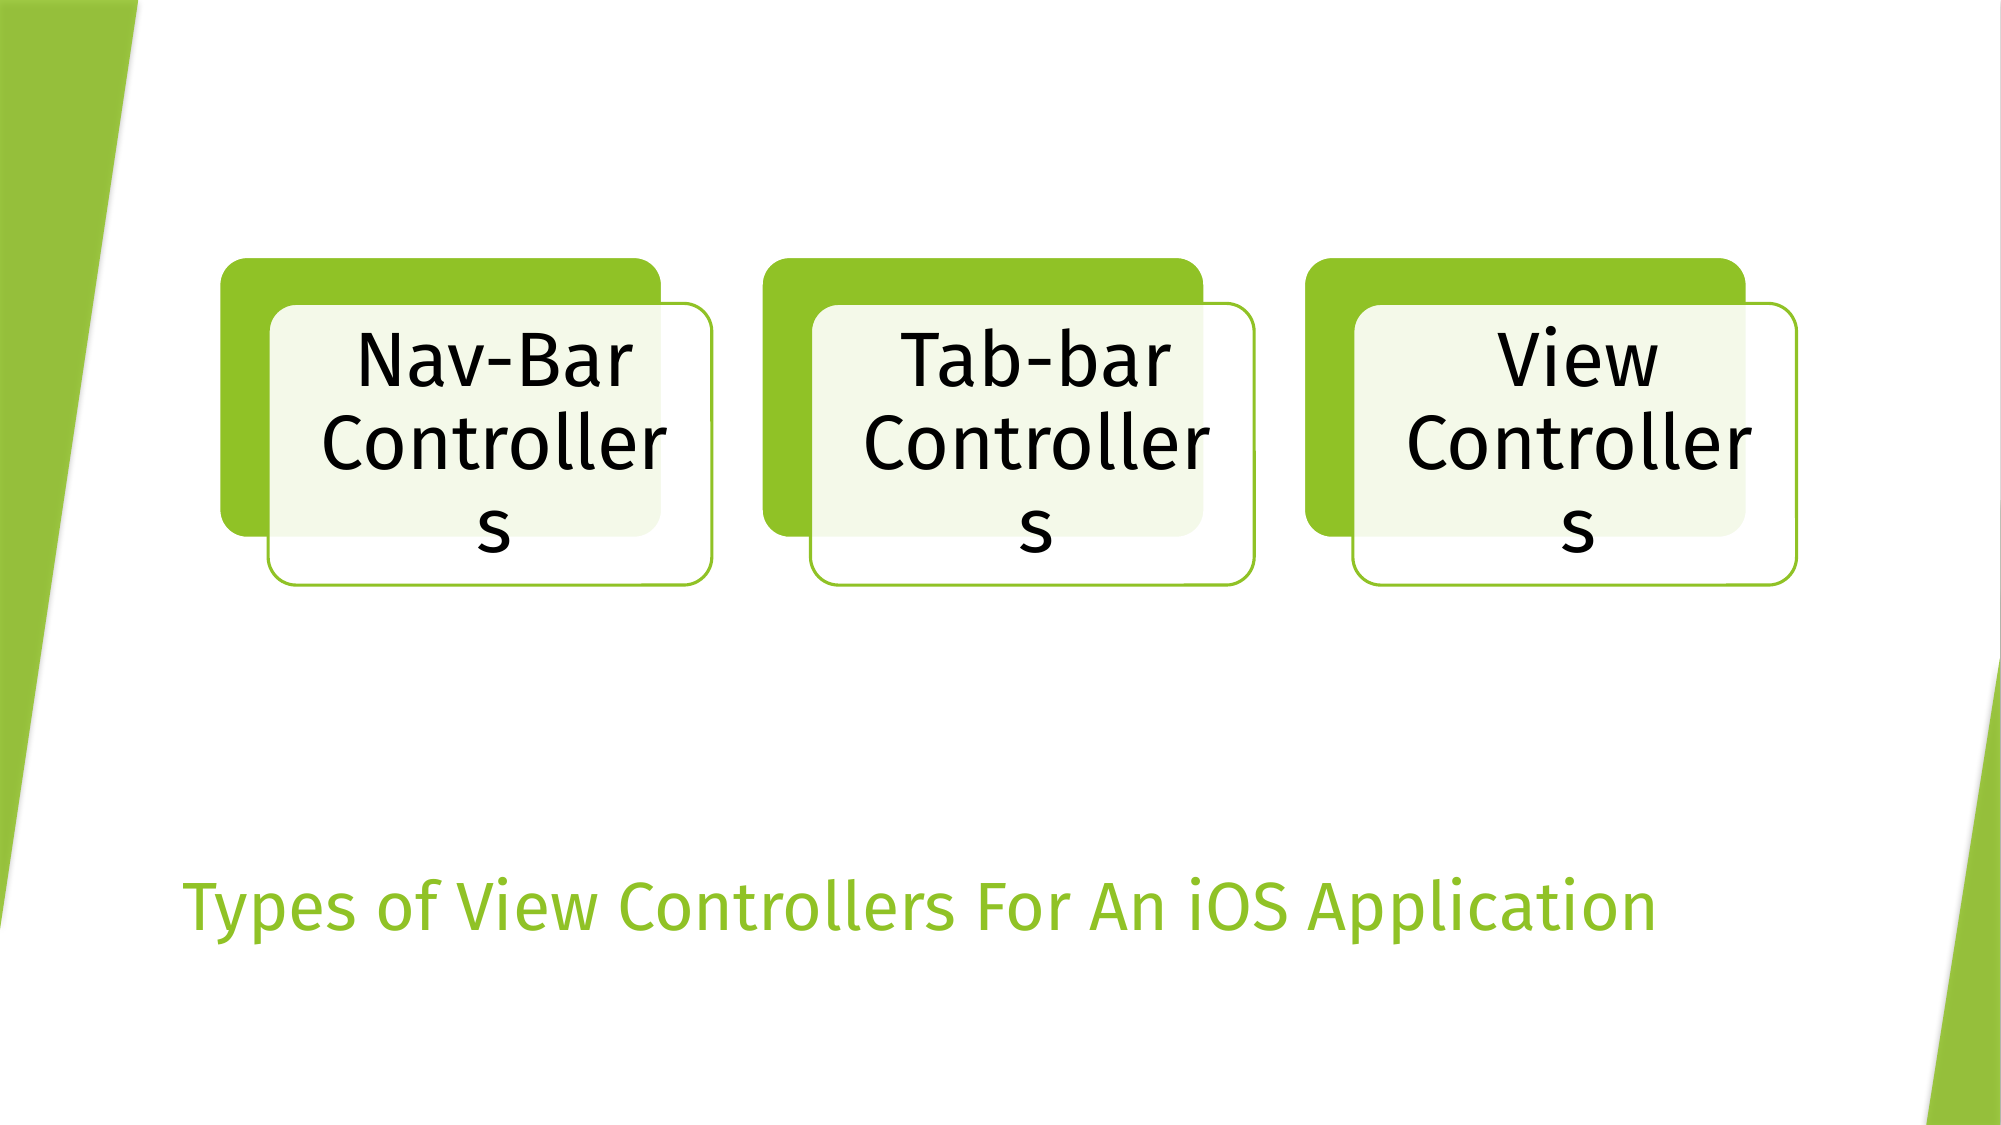

Nav-Bar Controllers
Tab-bar Controllers
View Controllers

# Types of View Controllers For An iOS Application
Satwika
15